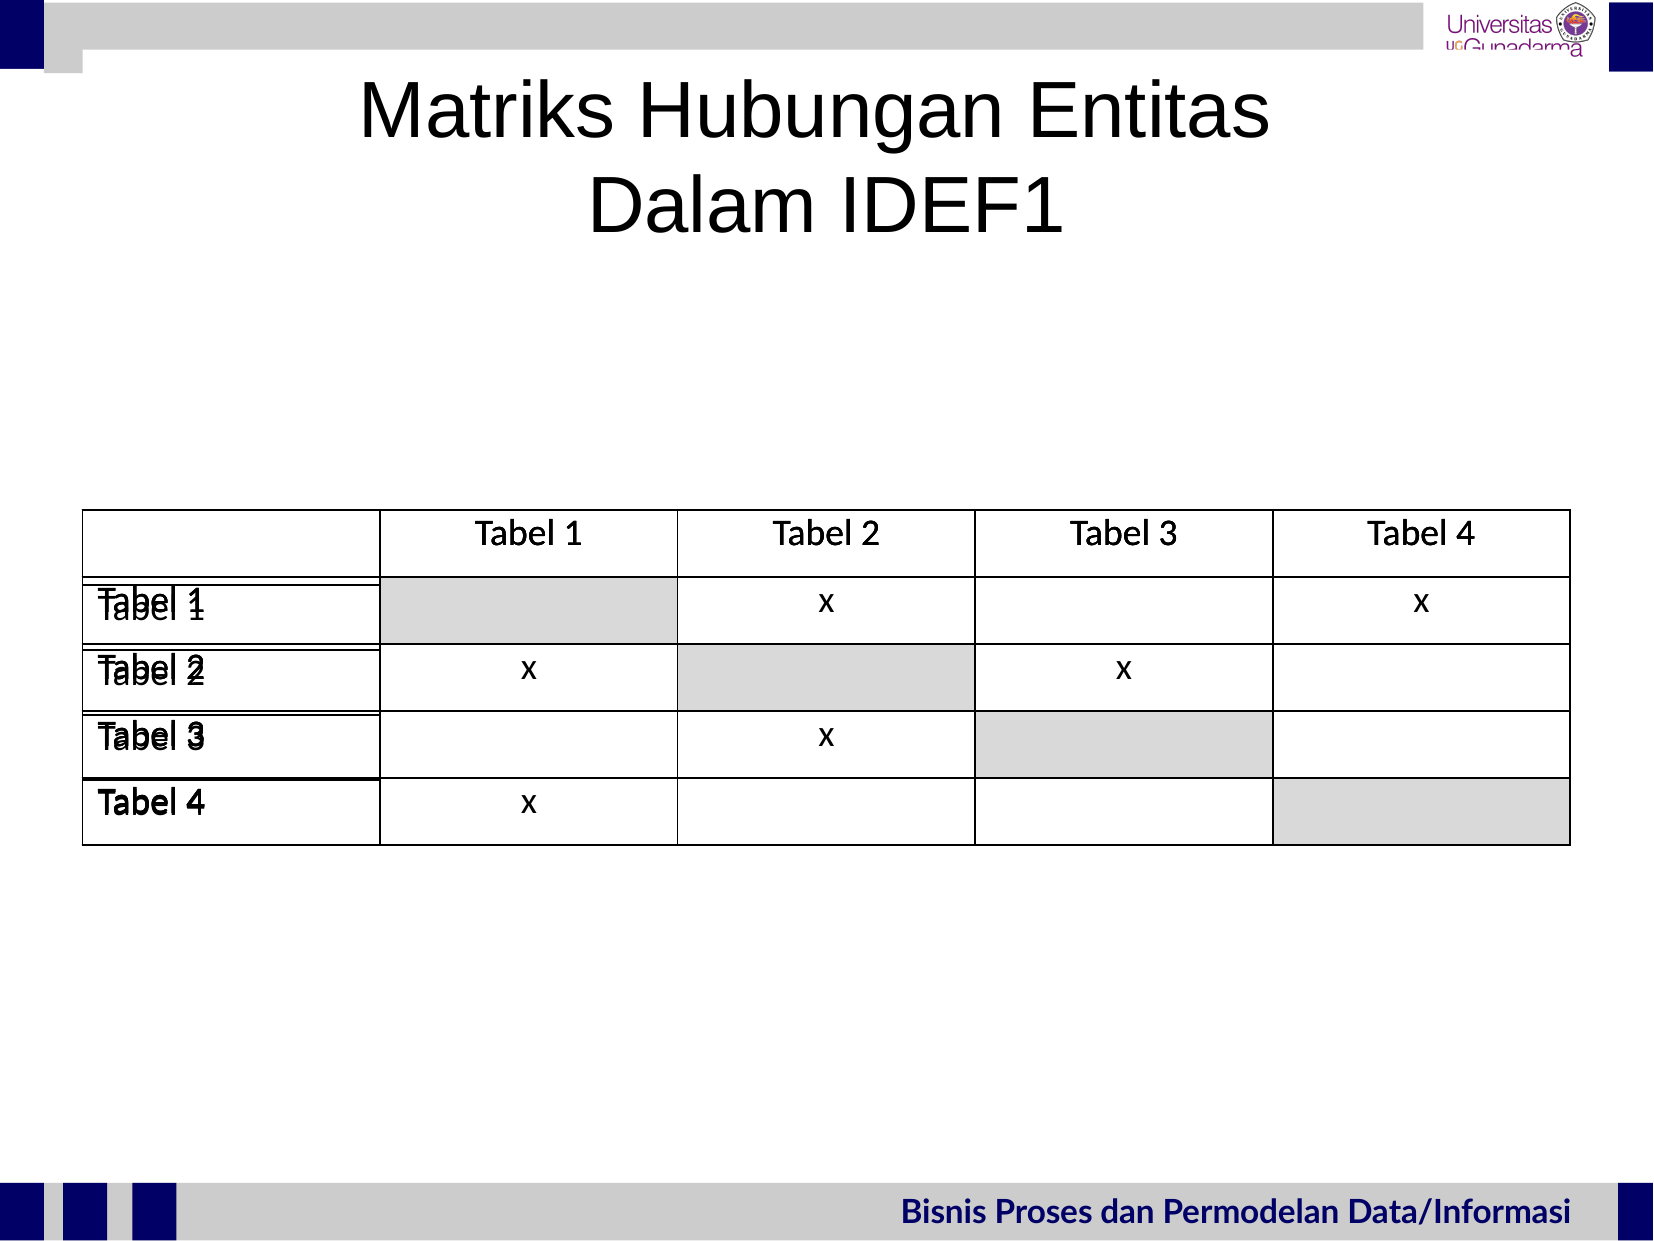

Matriks Hubungan Entitas
Dalam IDEF1
|  |
| --- |
| Tabel 1 |
| Tabel 2 |
| Tabel 3 |
| Tabel 4 |
|  | Tabel 1 | Tabel 2 | Tabel 3 | Tabel 4 |
| --- | --- | --- | --- | --- |
| Tabel 1 |  |  |  |  |
| Tabel 2 |  |  |  |  |
| Tabel 3 |  |  |  |  |
| Tabel 4 |  |  |  |  |
|  | Tabel 1 | Tabel 2 | Tabel 3 | Tabel 4 |
| --- | --- | --- | --- | --- |
| Tabel 1 |  |  |  |  |
| Tabel 2 |  |  |  |  |
| Tabel 3 |  |  |  |  |
| Tabel 4 |  |  |  |  |
|  | Tabel 1 | Tabel 2 | Tabel 3 | Tabel 4 |
| --- | --- | --- | --- | --- |
| Tabel 1 |  | x |  | x |
| Tabel 2 | x |  | x |  |
| Tabel 3 |  | x |  |  |
| Tabel 4 | x |  |  |  |